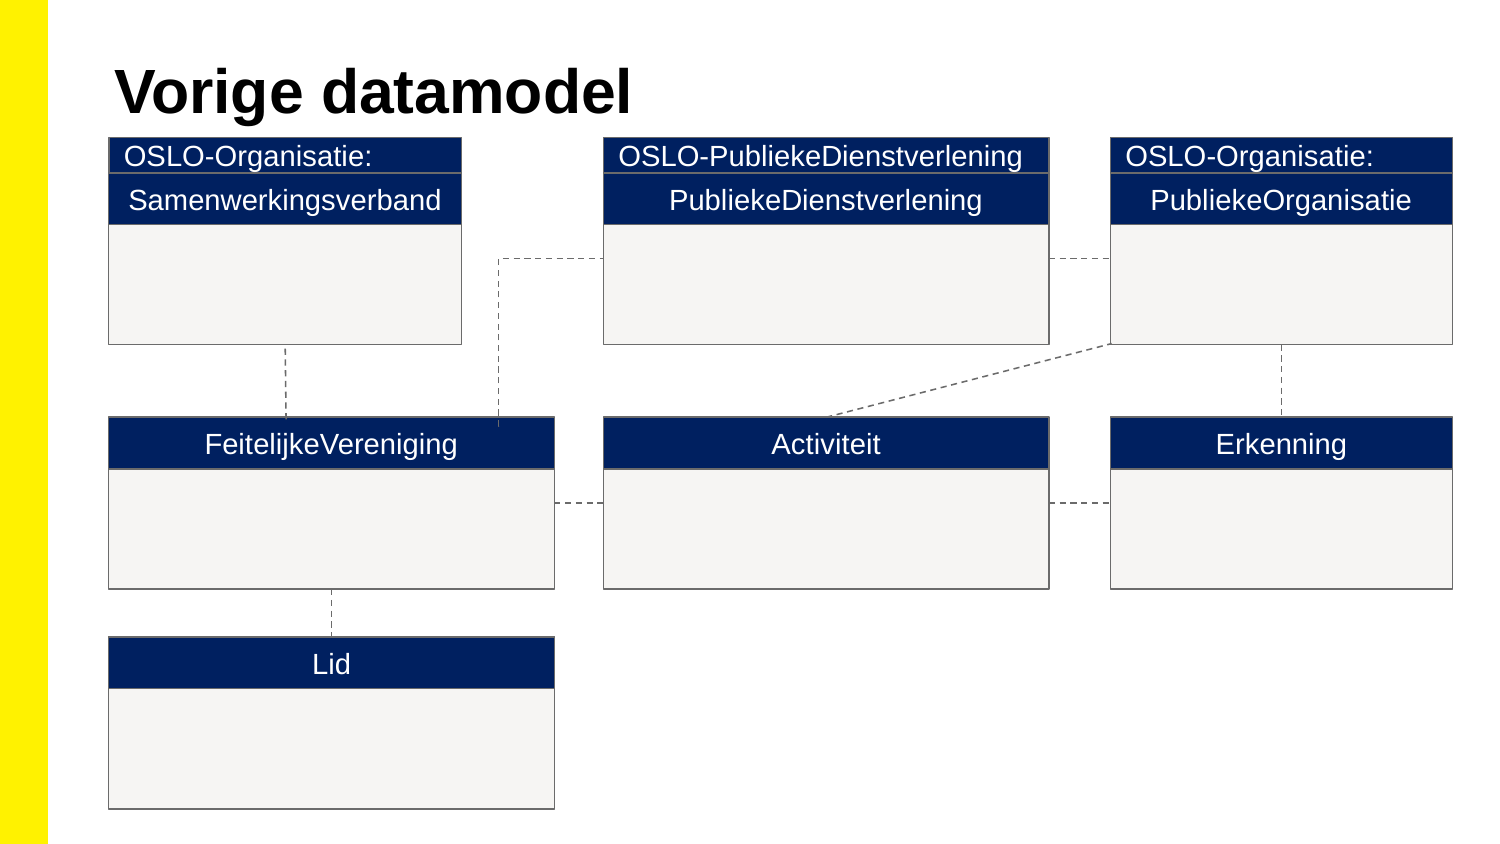

Vorige datamodel
OSLO-PubliekeDienstverlening
OSLO-Organisatie:
OSLO-Organisatie:

Samenwerkingsverband

PubliekeDienstverlening

PubliekeOrganisatie

Activiteit

Erkenning

FeitelijkeVereniging

Lid